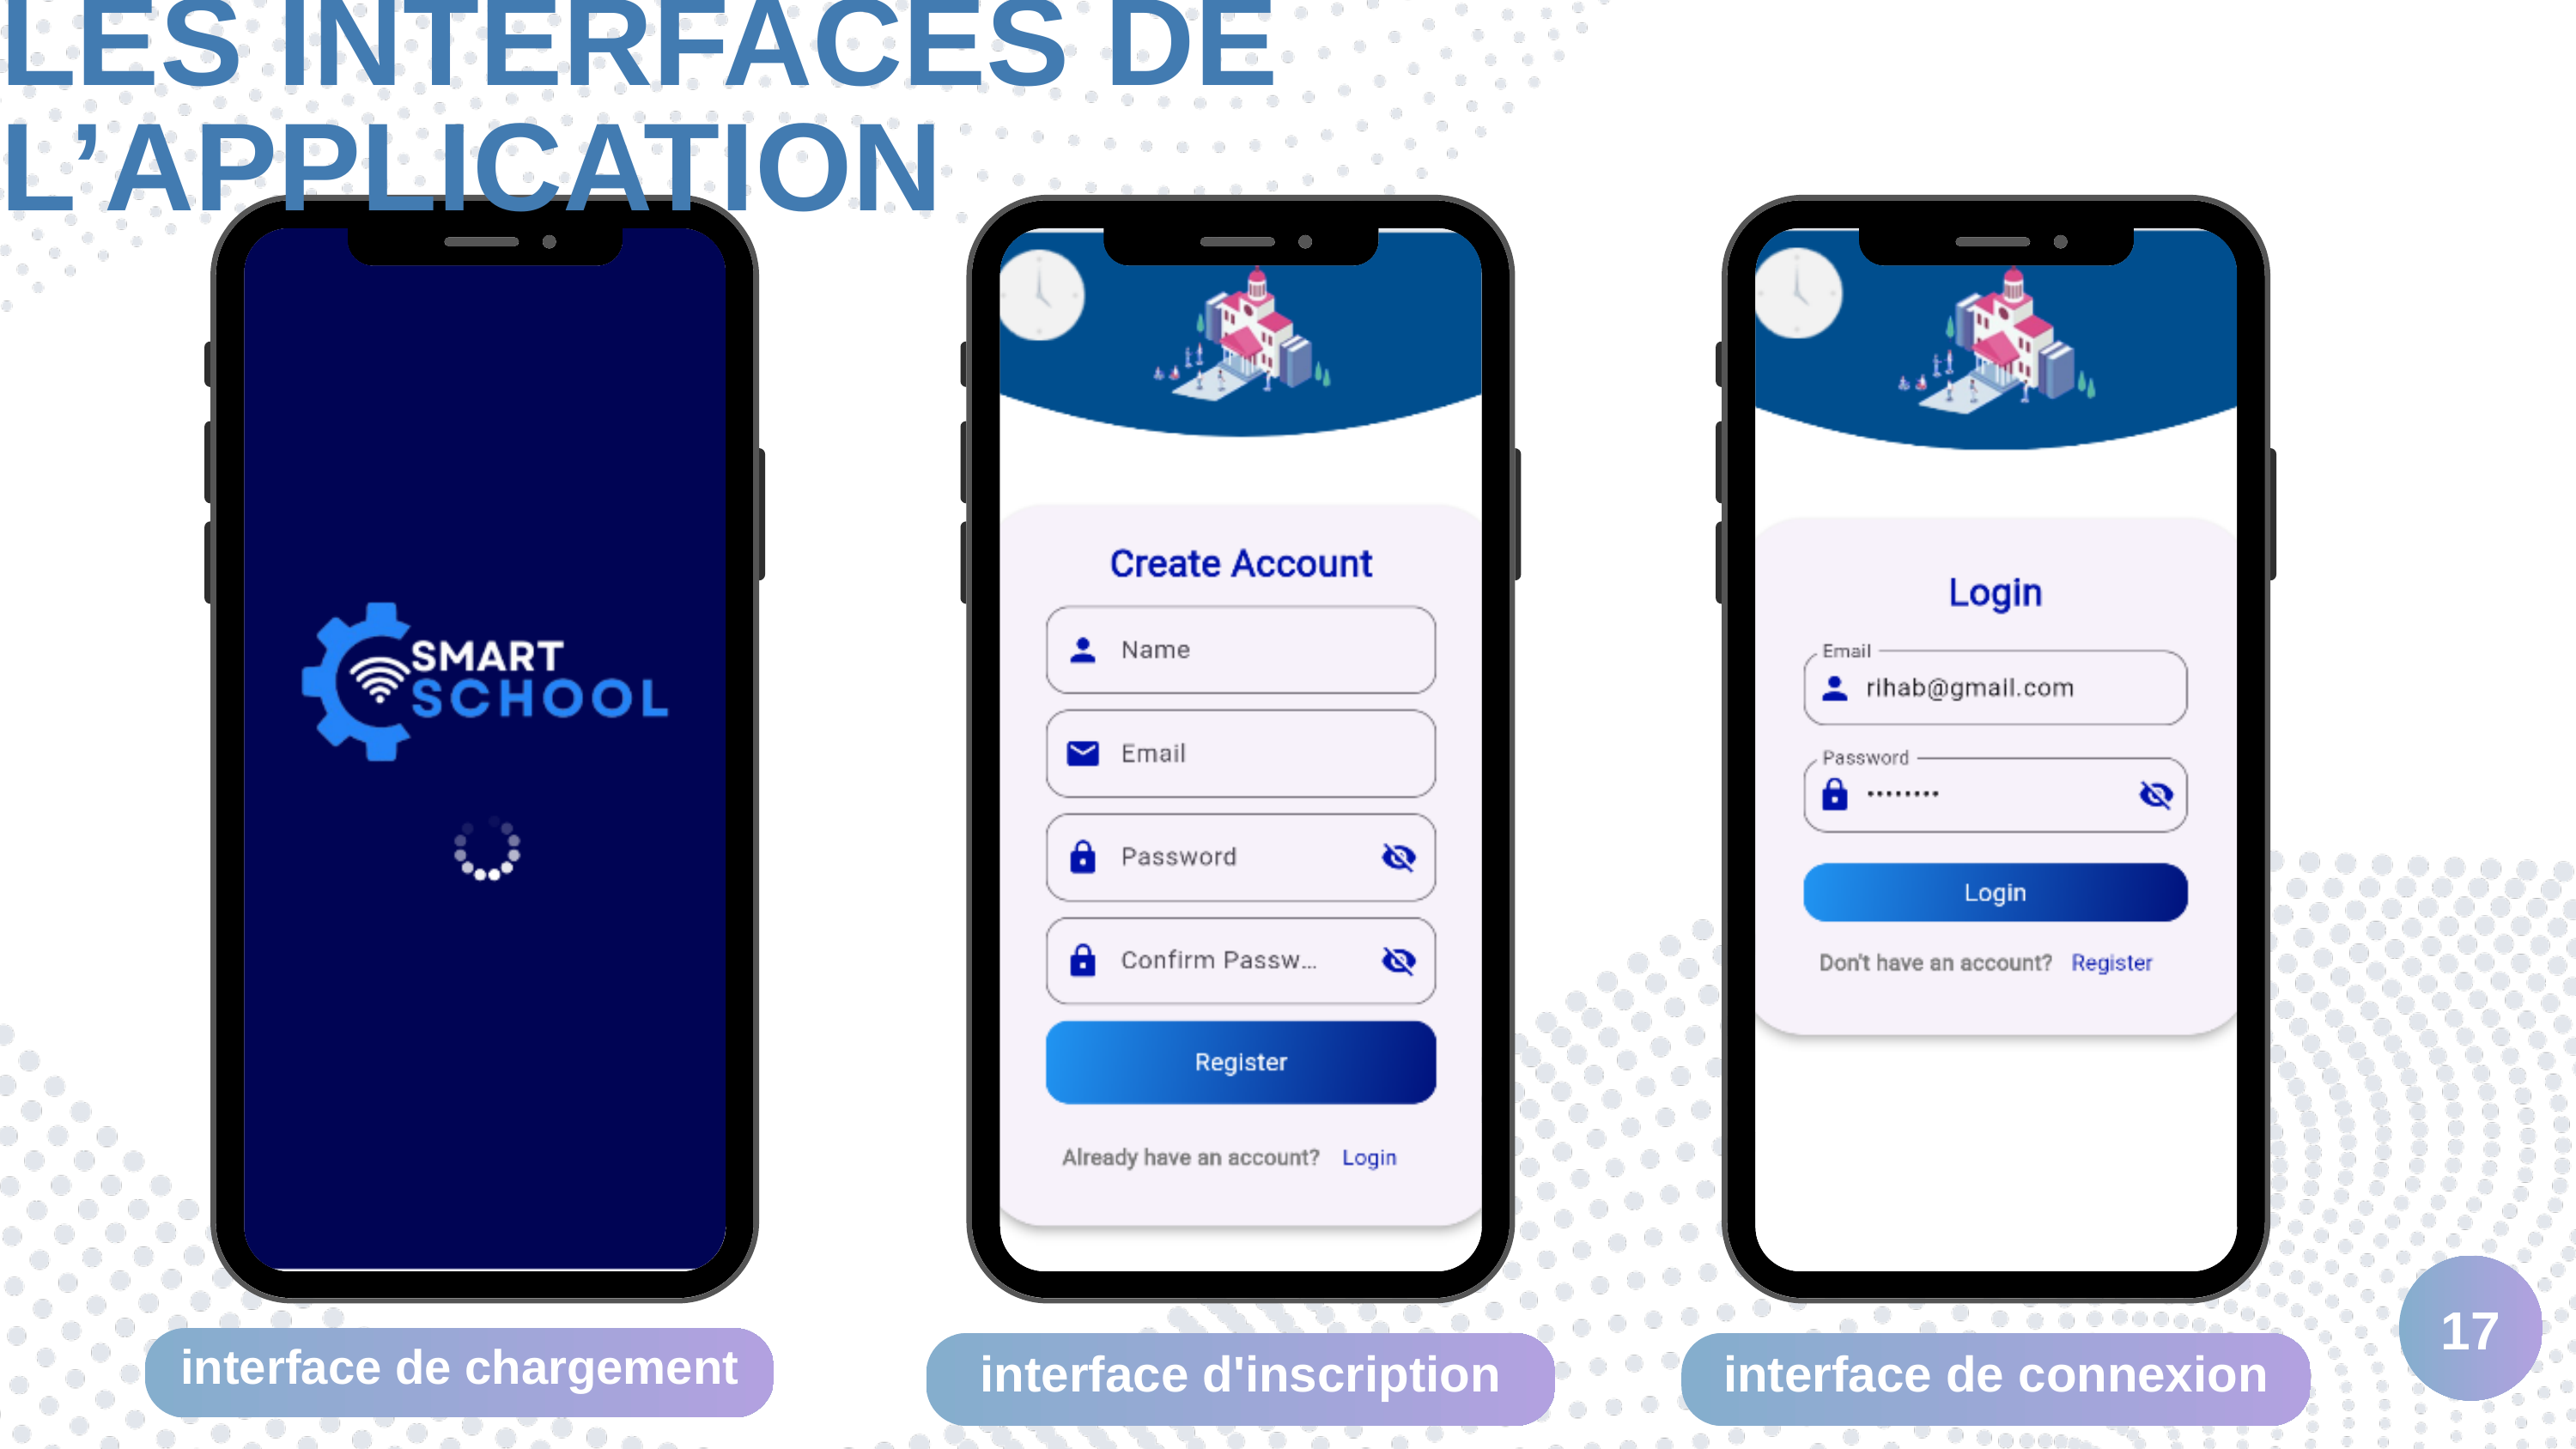

LES INTERFACES DE L’APPLICATION

17

interface de chargement

interface d'inscription

interface de connexion